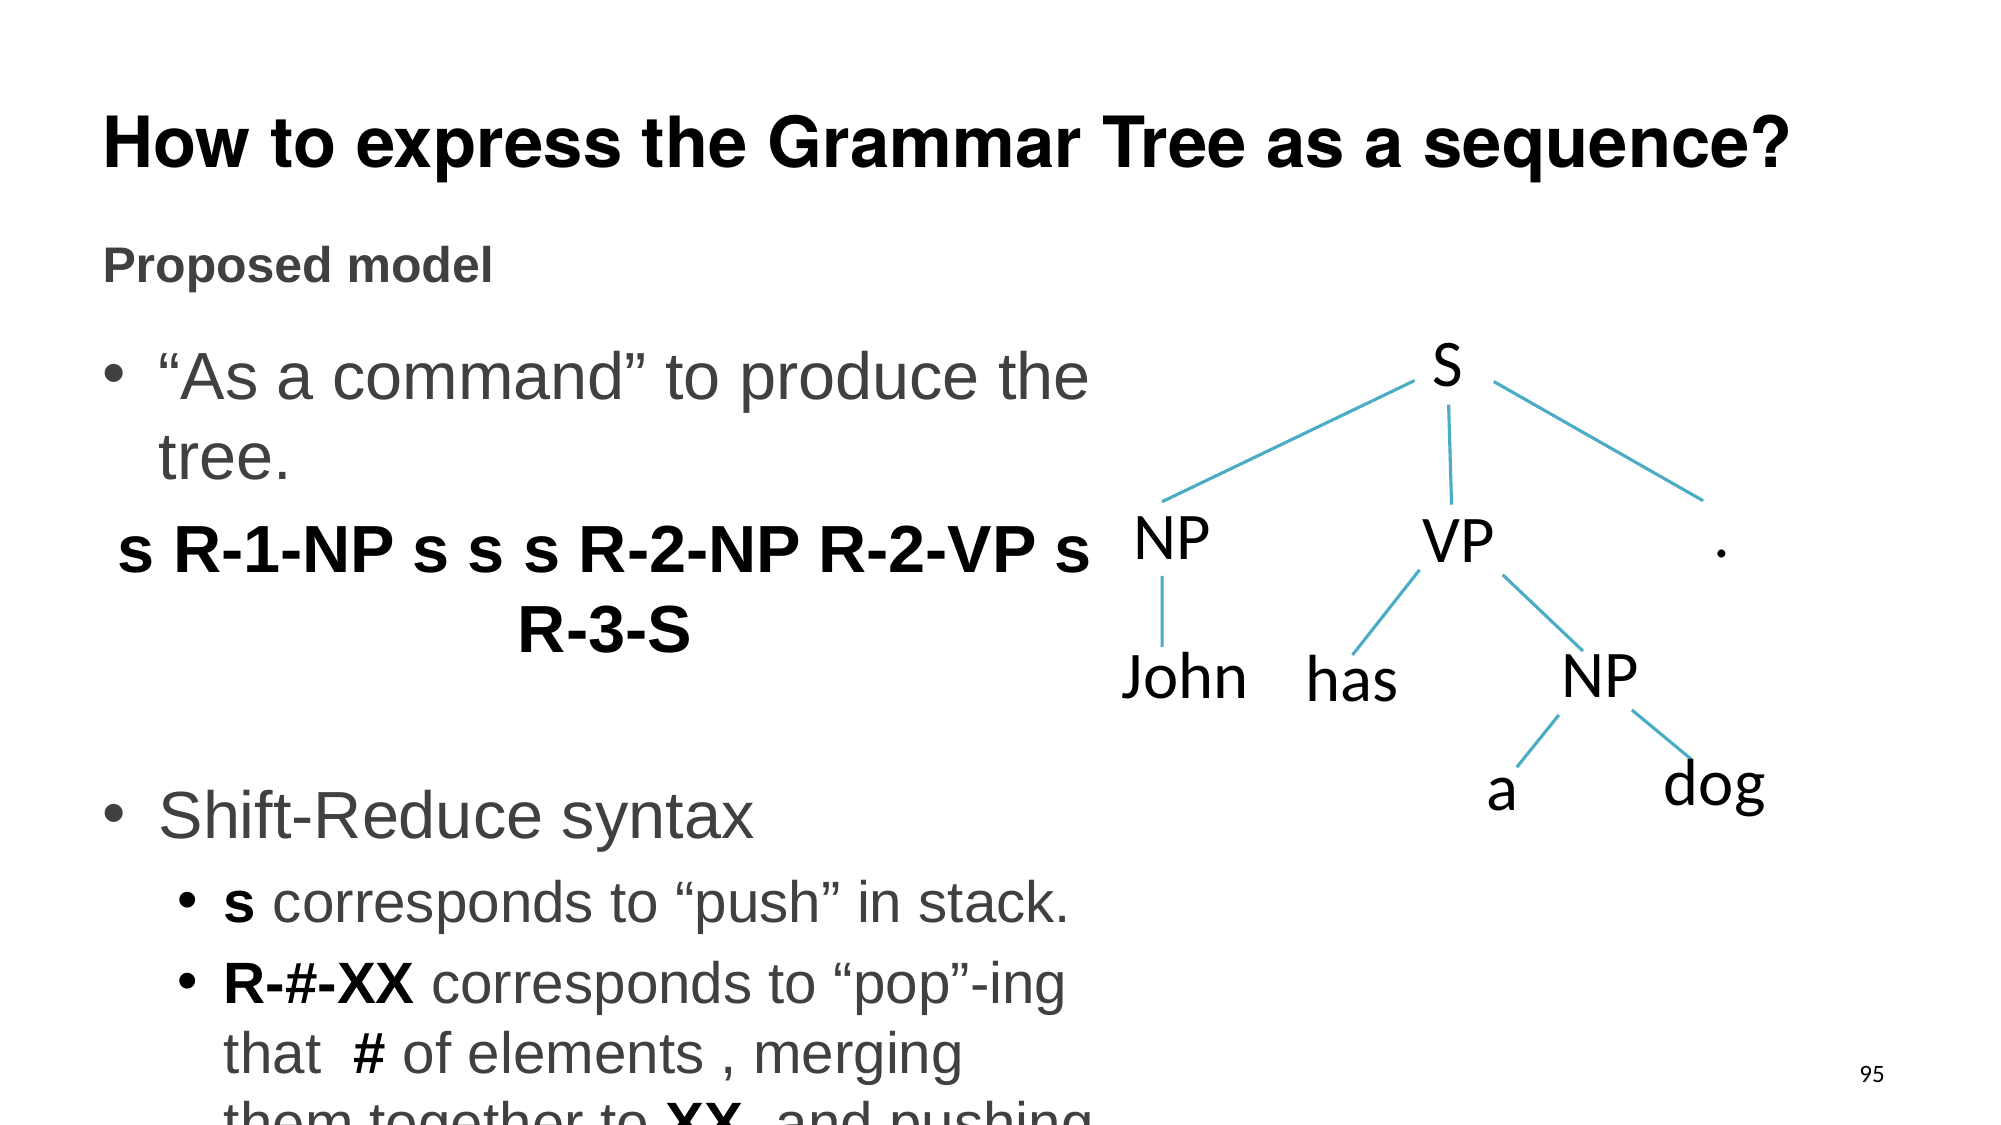

# How to express the Grammar Tree as a sequence?
Proposed model
“As a command” to produce the tree.
s R-1-NP s s s R-2-NP R-2-VP s R-3-S

Shift-Reduce syntax
s corresponds to “push” in stack.
R-#-XX corresponds to “pop”-ing that  # of elements , merging them together to XX, and pushing it back to the stack.
S
.
NP
VP
NP
John
has
dog
a
95